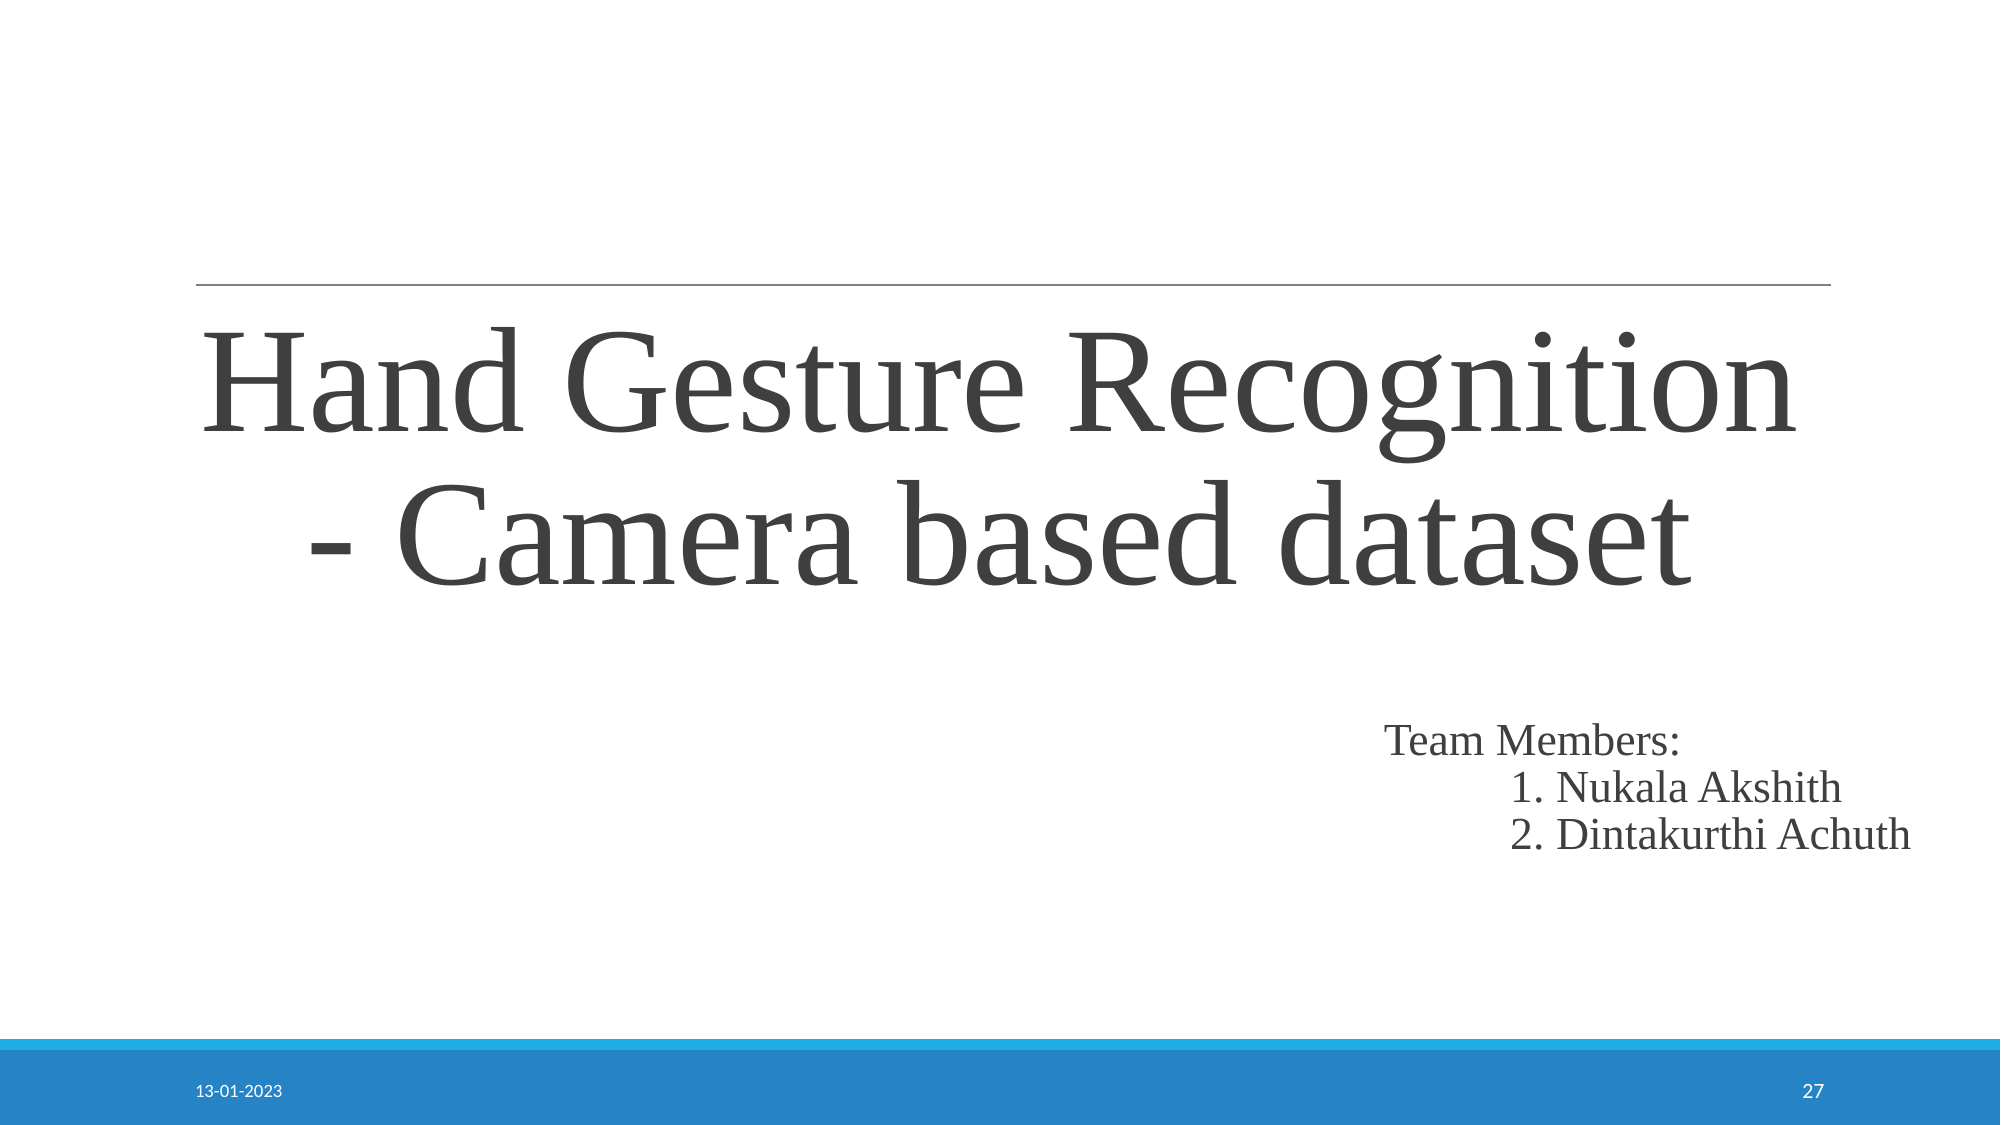

# Hand Gesture Recognition - Camera based dataset
Team Members:
           1. Nukala Akshith
           2. Dintakurthi Achuth

13-01-2023
27